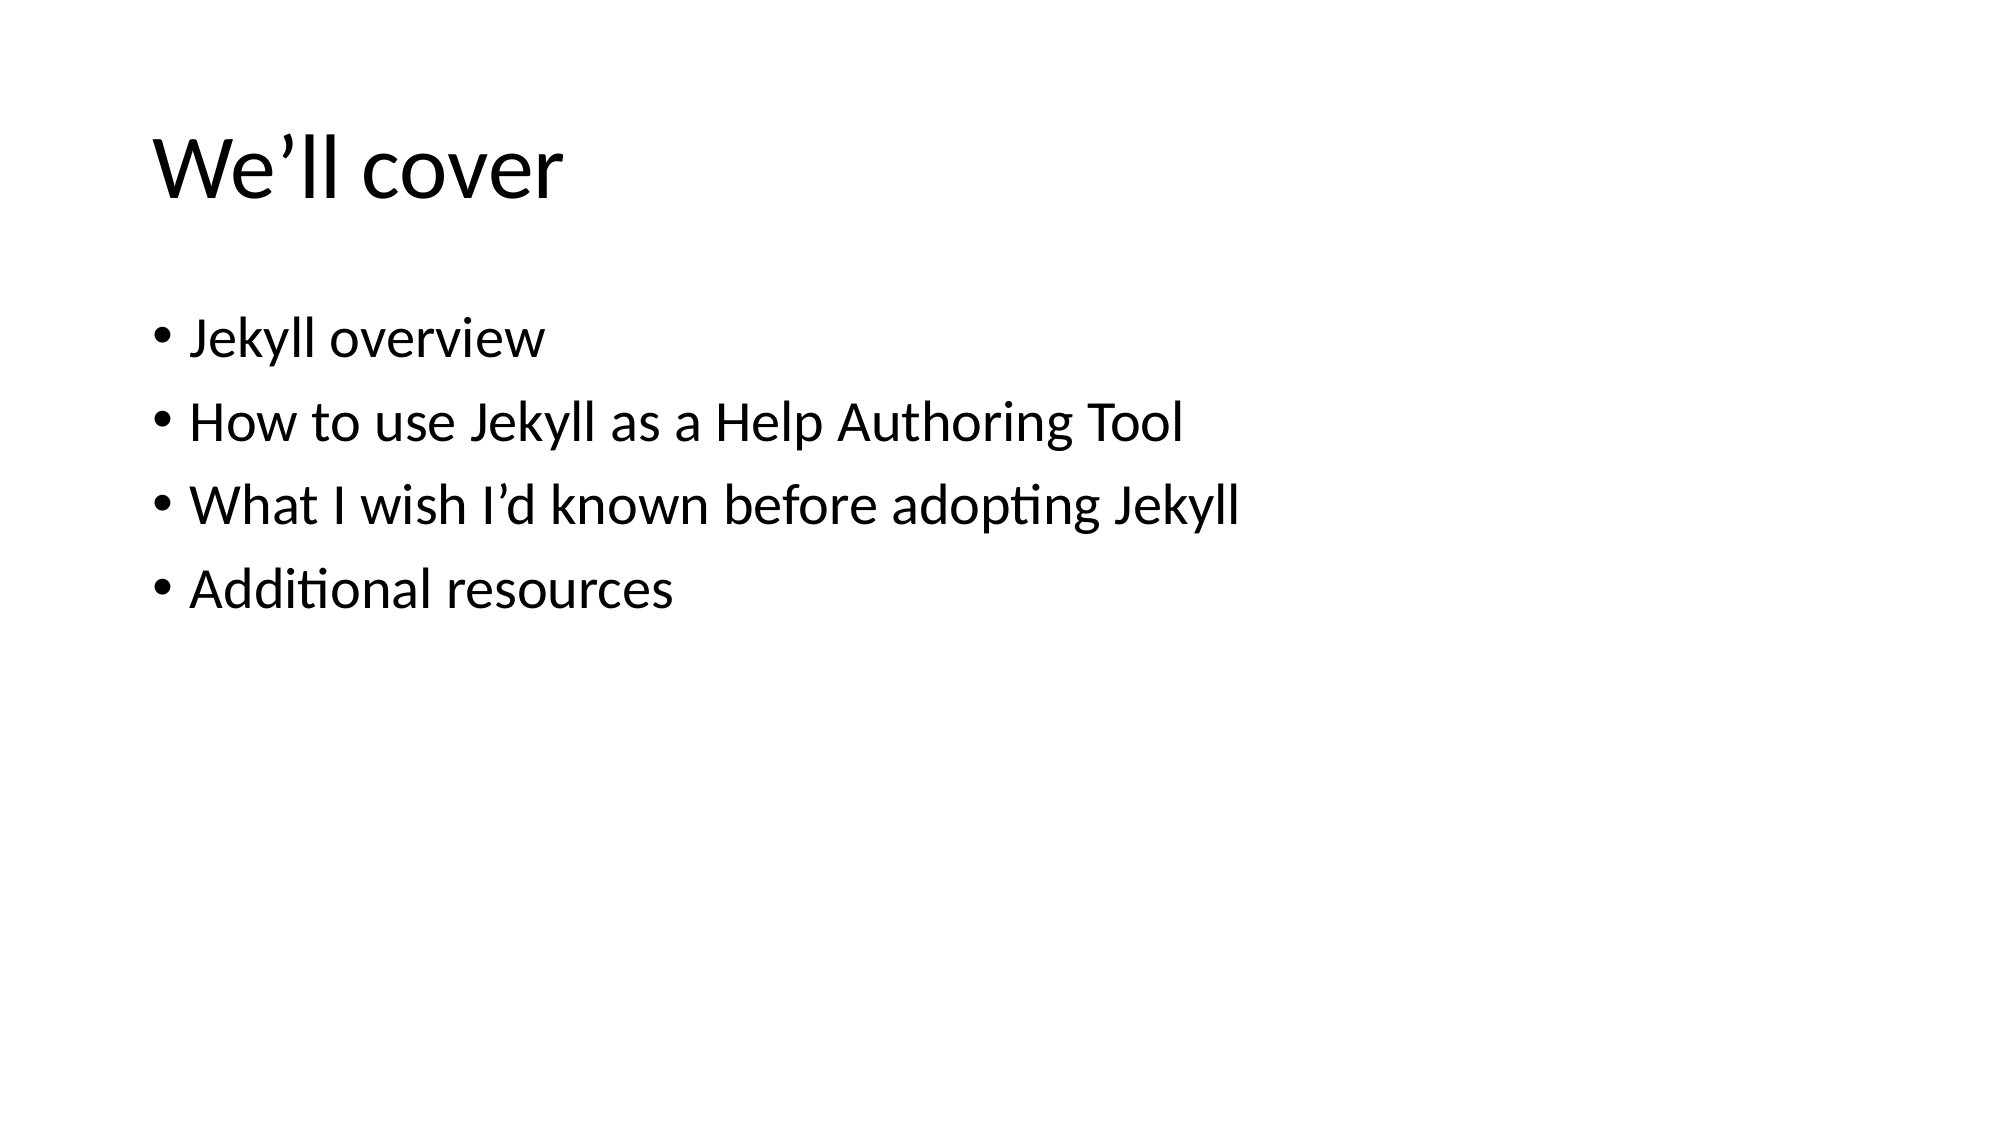

# We’ll cover
Jekyll overview
How to use Jekyll as a Help Authoring Tool
What I wish I’d known before adopting Jekyll
Additional resources